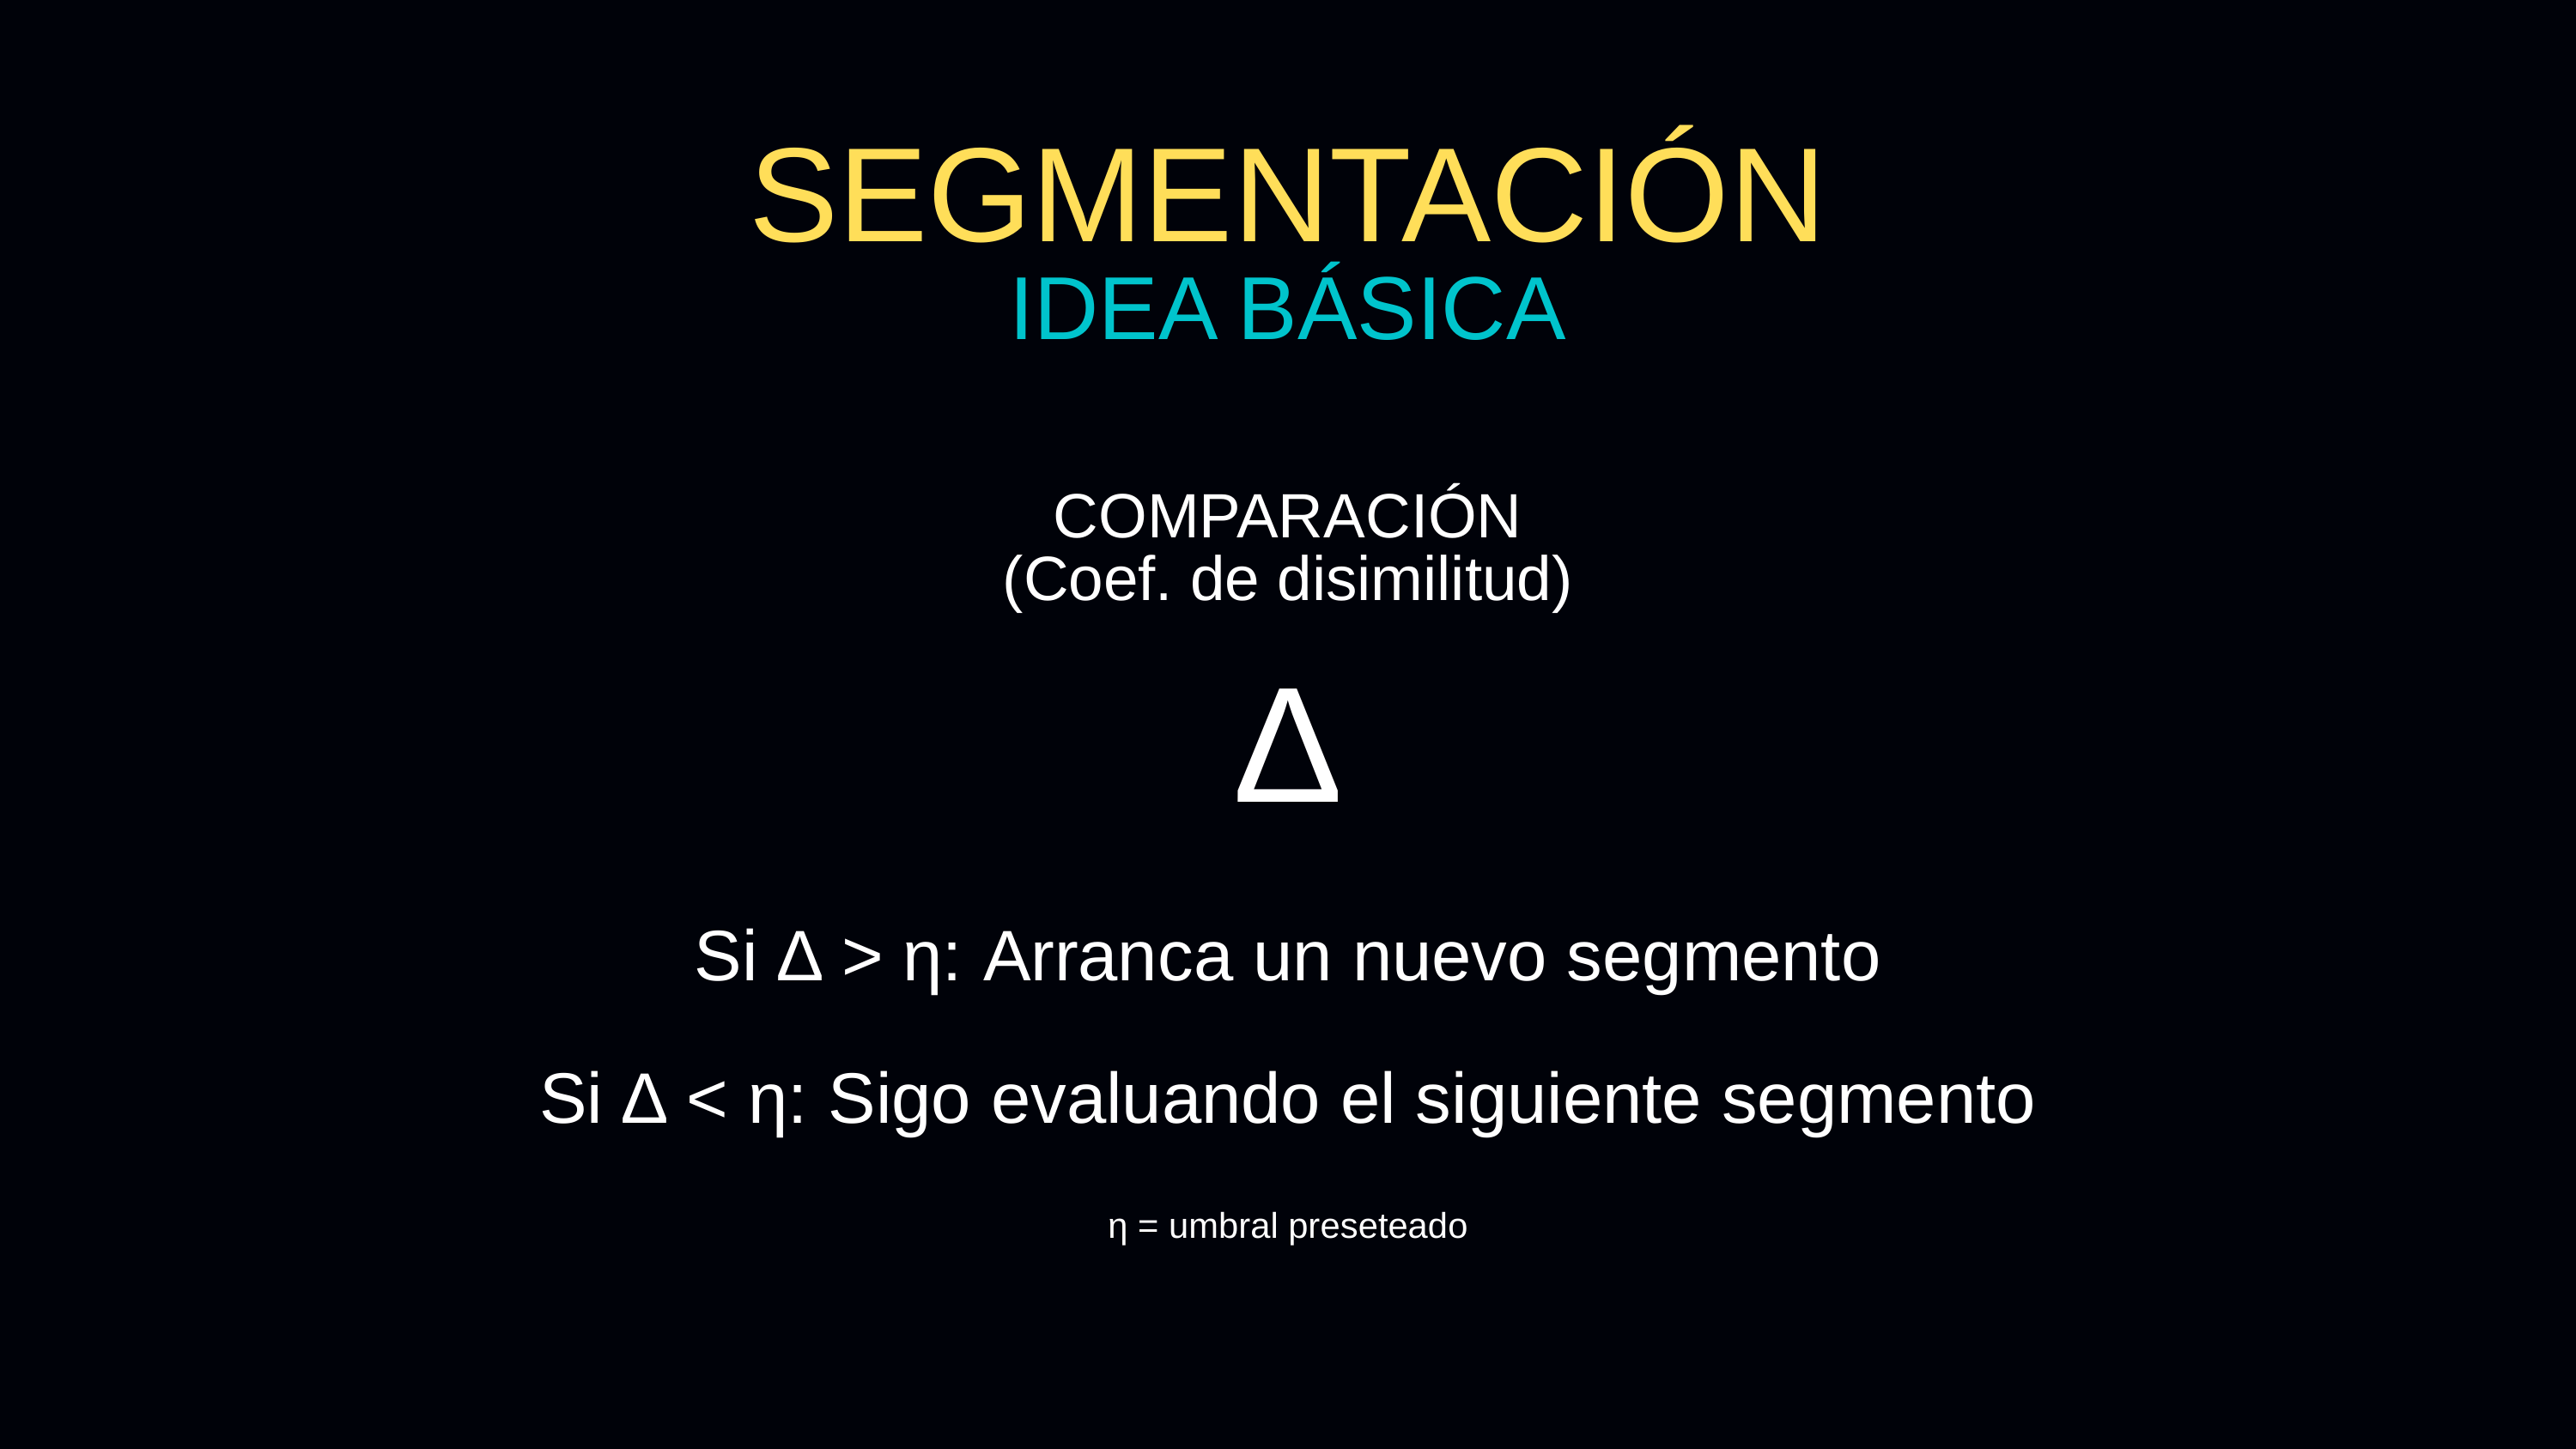

SEGMENTACIÓN
IDEA BÁSICA
COMPARACIÓN
(Coef. de disimilitud)
∆
Si ∆ > η: Arranca un nuevo segmento

Si ∆ < η: Sigo evaluando el siguiente segmento

η = umbral preseteado